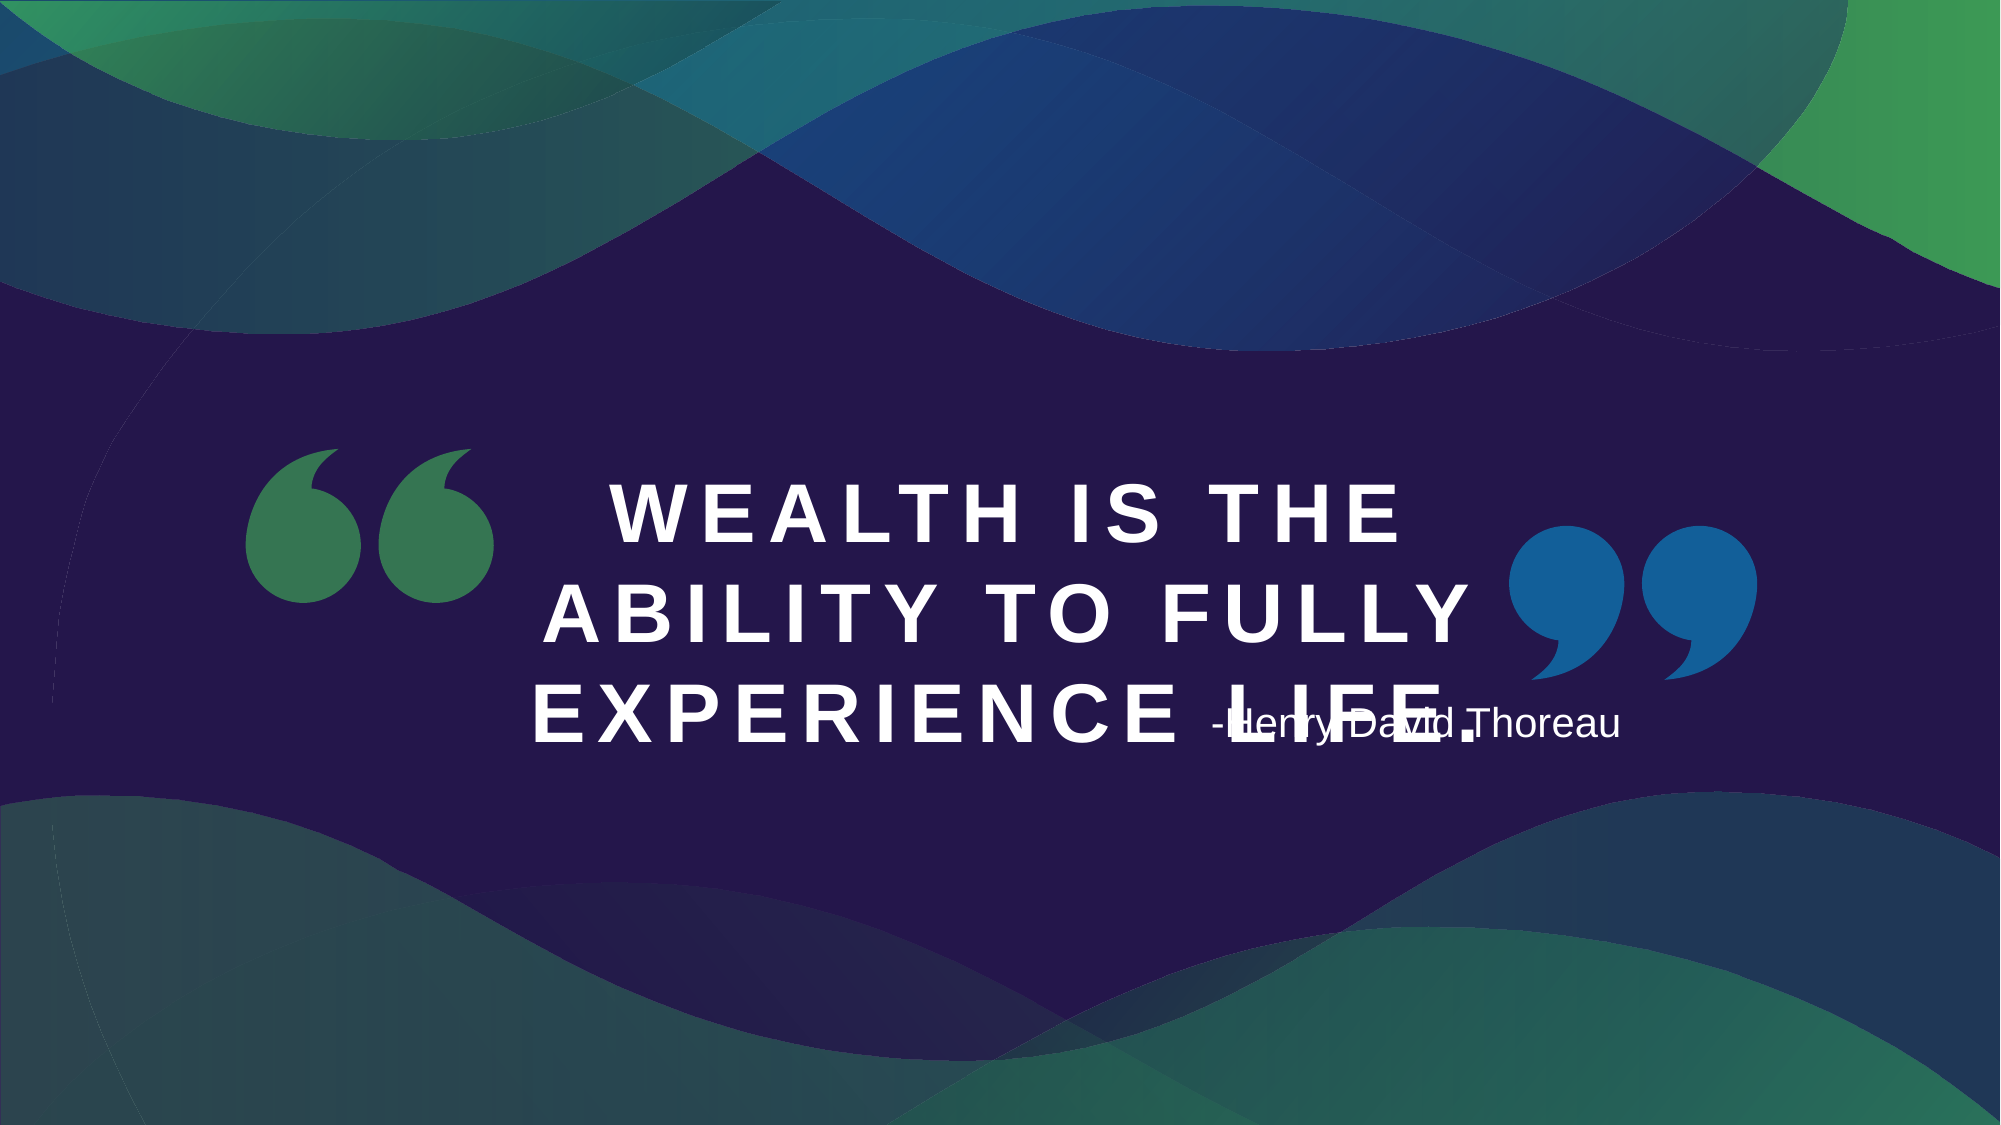

# WEALTH IS THE ABILITY TO FULLY EXPERIENCE LIFE.

-Henry David Thoreau